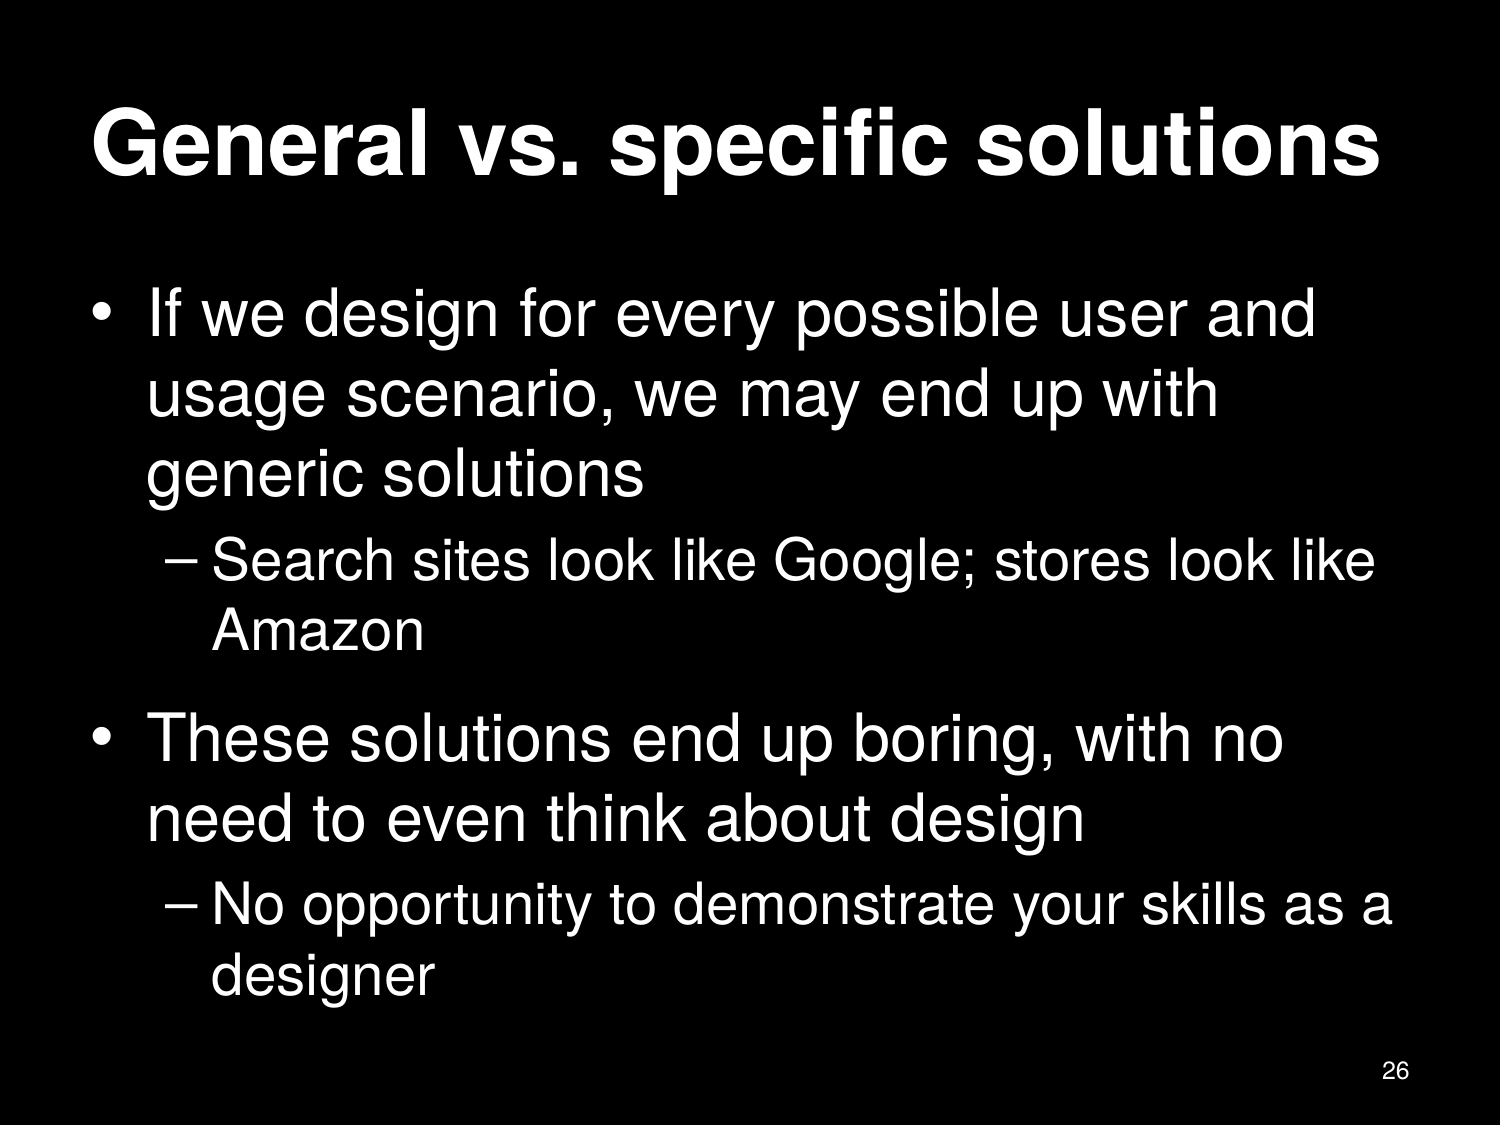

# General vs. specific solutions
If we design for every possible user and usage scenario, we may end up with generic solutions
Search sites look like Google; stores look like Amazon
These solutions end up boring, with no need to even think about design
No opportunity to demonstrate your skills as a designer

26